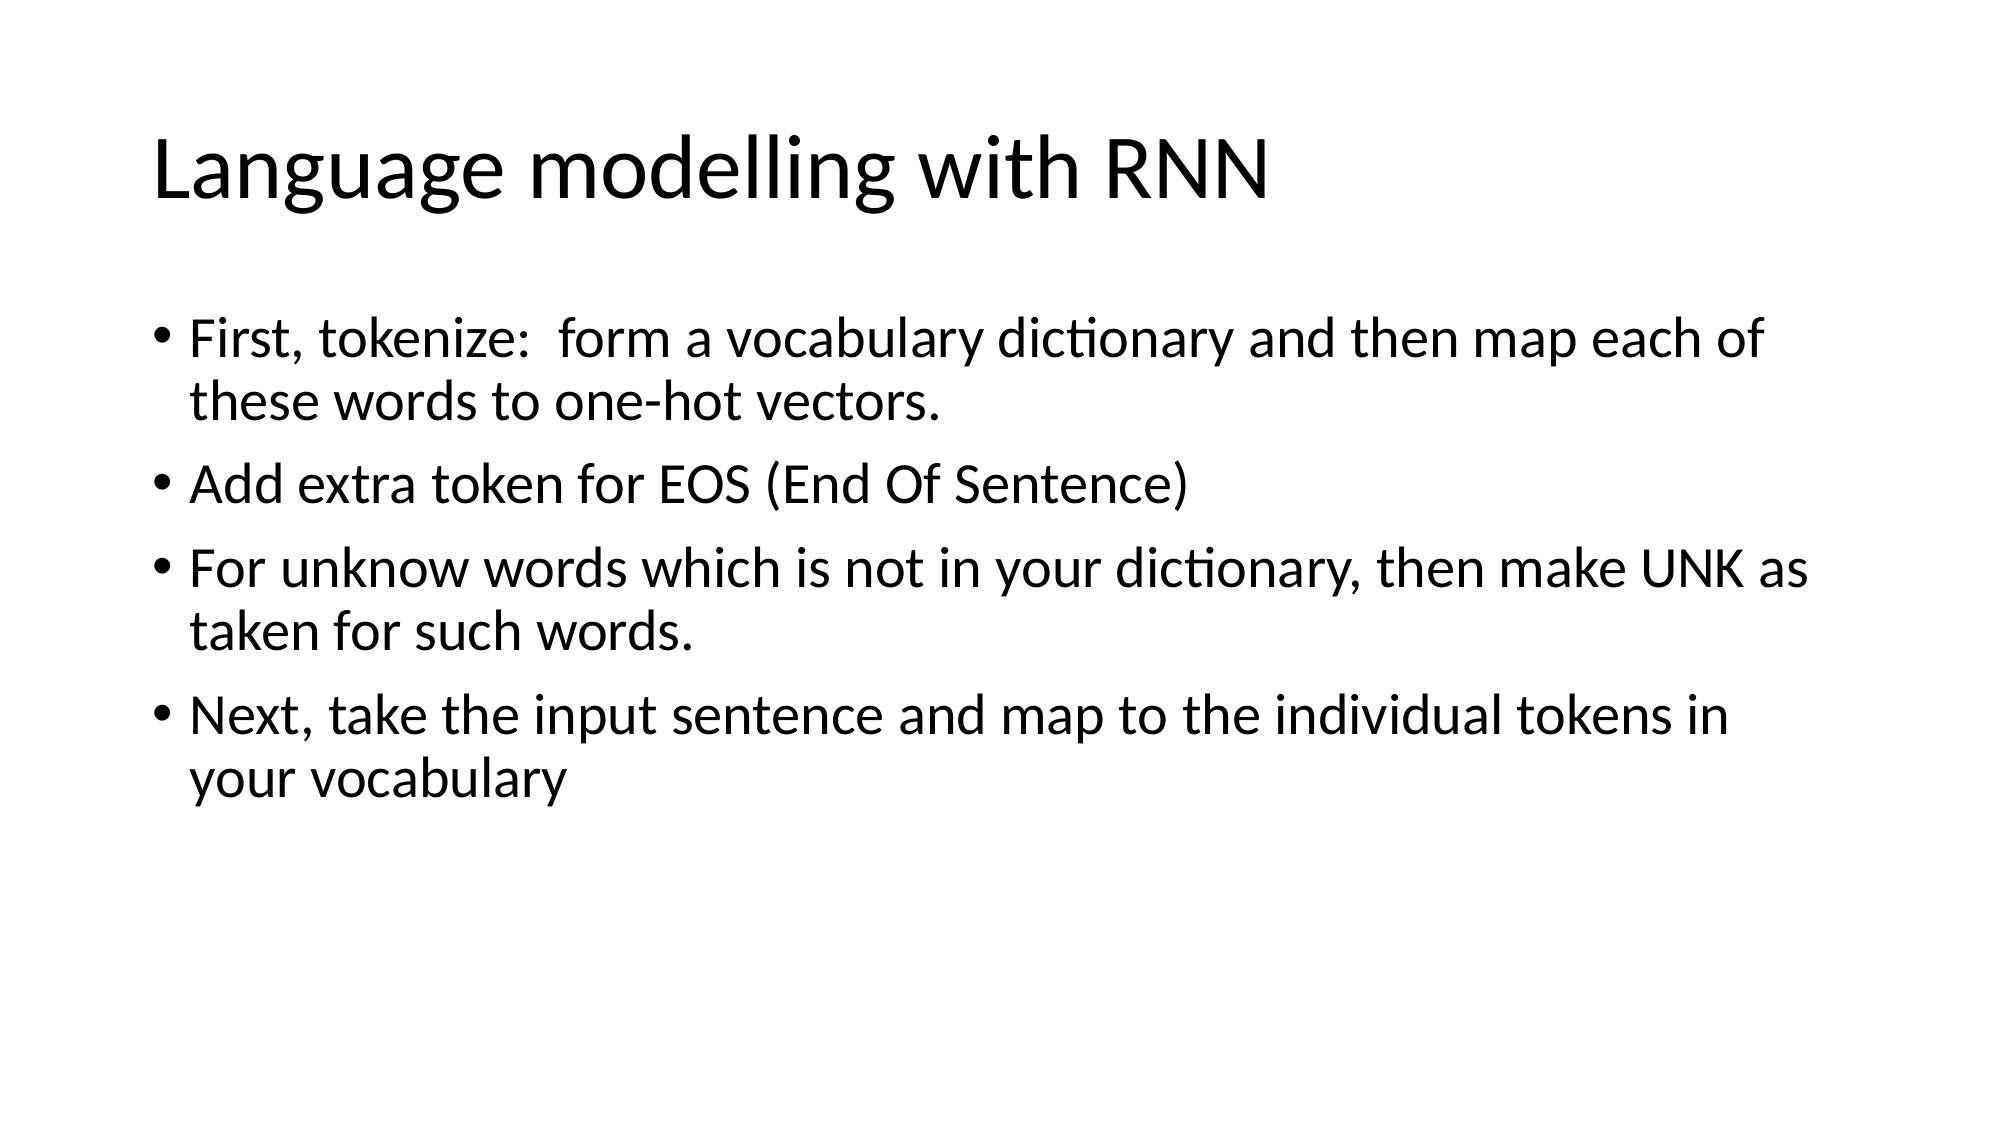

# Language modelling with RNN
First, tokenize:  form a vocabulary dictionary and then map each of these words to one-hot vectors.
Add extra token for EOS (End Of Sentence)
For unknow words which is not in your dictionary, then make UNK as taken for such words.
Next, take the input sentence and map to the individual tokens in your vocabulary